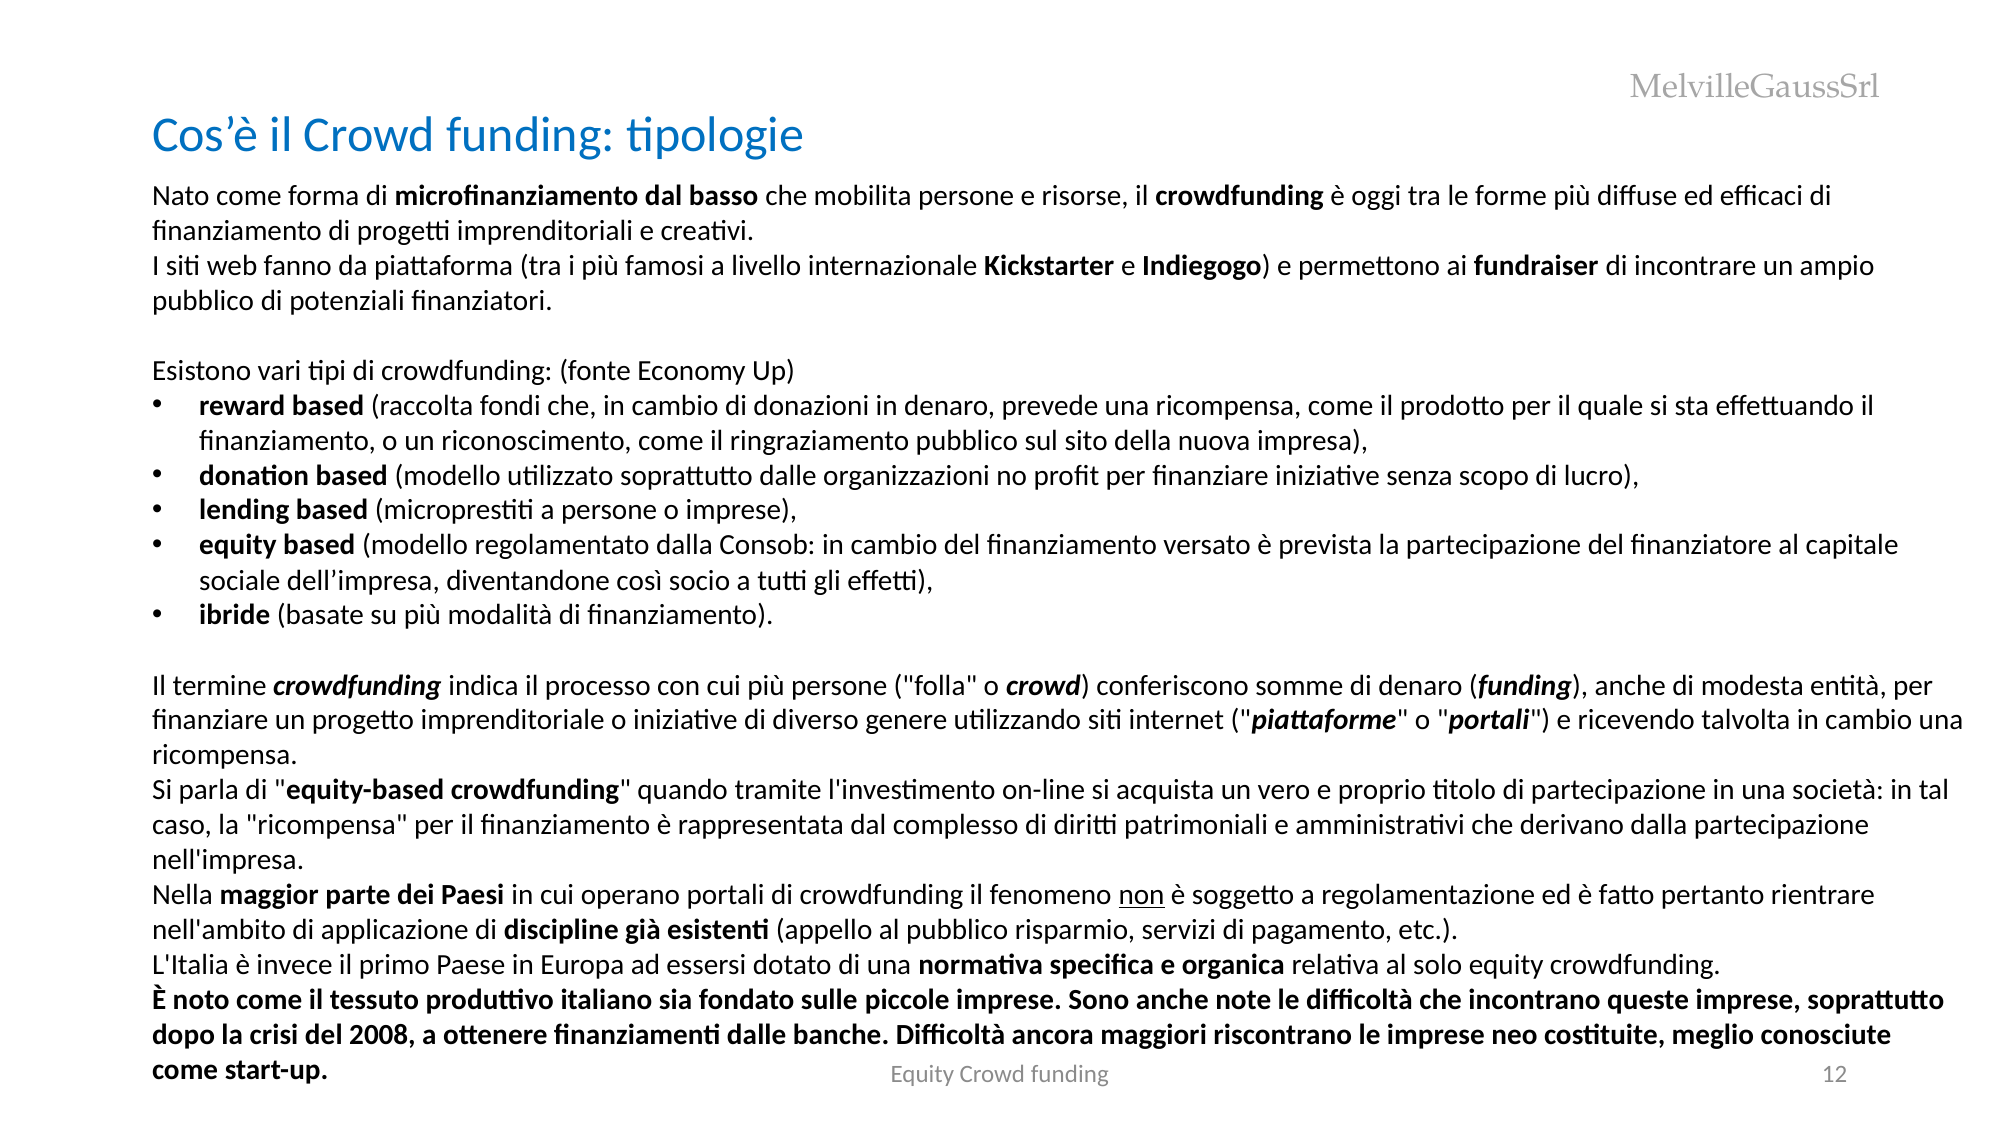

Cos’è il Crowd funding: tipologie
Nato come forma di microfinanziamento dal basso che mobilita persone e risorse, il crowdfunding è oggi tra le forme più diffuse ed efficaci di finanziamento di progetti imprenditoriali e creativi.
I siti web fanno da piattaforma (tra i più famosi a livello internazionale Kickstarter e Indiegogo) e permettono ai fundraiser di incontrare un ampio pubblico di potenziali finanziatori.

Esistono vari tipi di crowdfunding: (fonte Economy Up)
reward based (raccolta fondi che, in cambio di donazioni in denaro, prevede una ricompensa, come il prodotto per il quale si sta effettuando il finanziamento, o un riconoscimento, come il ringraziamento pubblico sul sito della nuova impresa),
donation based (modello utilizzato soprattutto dalle organizzazioni no profit per finanziare iniziative senza scopo di lucro),
lending based (microprestiti a persone o imprese),
equity based (modello regolamentato dalla Consob: in cambio del finanziamento versato è prevista la partecipazione del finanziatore al capitale sociale dell’impresa, diventandone così socio a tutti gli effetti),
ibride (basate su più modalità di finanziamento).

Il termine crowdfunding indica il processo con cui più persone ("folla" o crowd) conferiscono somme di denaro (funding), anche di modesta entità, per finanziare un progetto imprenditoriale o iniziative di diverso genere utilizzando siti internet ("piattaforme" o "portali") e ricevendo talvolta in cambio una ricompensa.
Si parla di "equity-based crowdfunding" quando tramite l'investimento on-line si acquista un vero e proprio titolo di partecipazione in una società: in tal caso, la "ricompensa" per il finanziamento è rappresentata dal complesso di diritti patrimoniali e amministrativi che derivano dalla partecipazione nell'impresa.
Nella maggior parte dei Paesi in cui operano portali di crowdfunding il fenomeno non è soggetto a regolamentazione ed è fatto pertanto rientrare nell'ambito di applicazione di discipline già esistenti (appello al pubblico risparmio, servizi di pagamento, etc.).
L'Italia è invece il primo Paese in Europa ad essersi dotato di una normativa specifica e organica relativa al solo equity crowdfunding.
È noto come il tessuto produttivo italiano sia fondato sulle piccole imprese. Sono anche note le difficoltà che incontrano queste imprese, soprattutto dopo la crisi del 2008, a ottenere finanziamenti dalle banche. Difficoltà ancora maggiori riscontrano le imprese neo costituite, meglio conosciute come start-up.

Equity Crowd funding
12